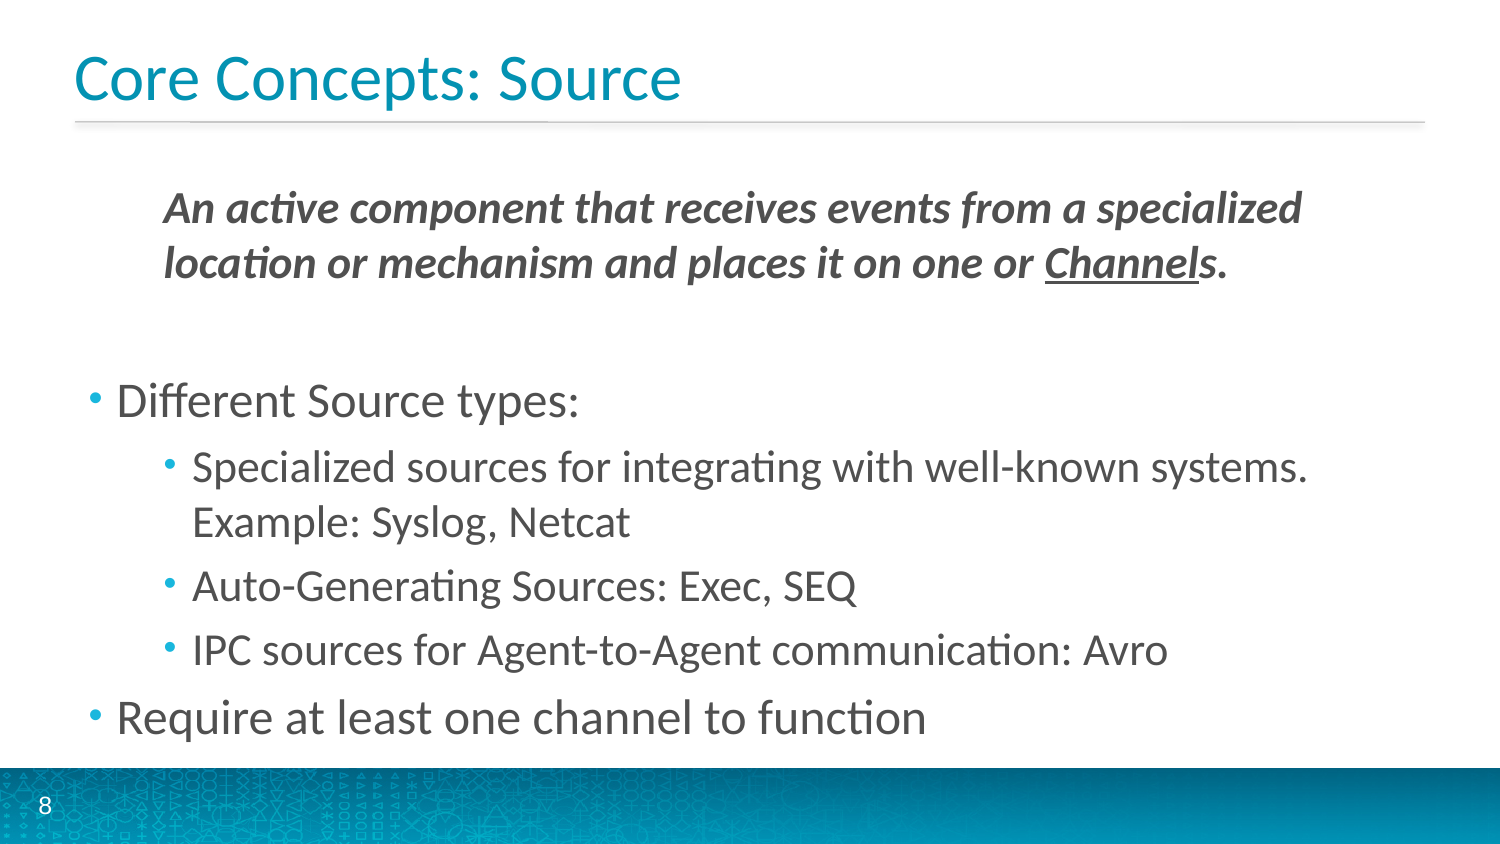

# Core Concepts: Source
An active component that receives events from a specialized location or mechanism and places it on one or Channels.

Different Source types:
Specialized sources for integrating with well-known systems. Example: Syslog, Netcat
Auto-Generating Sources: Exec, SEQ
IPC sources for Agent-to-Agent communication: Avro
Require at least one channel to function
8